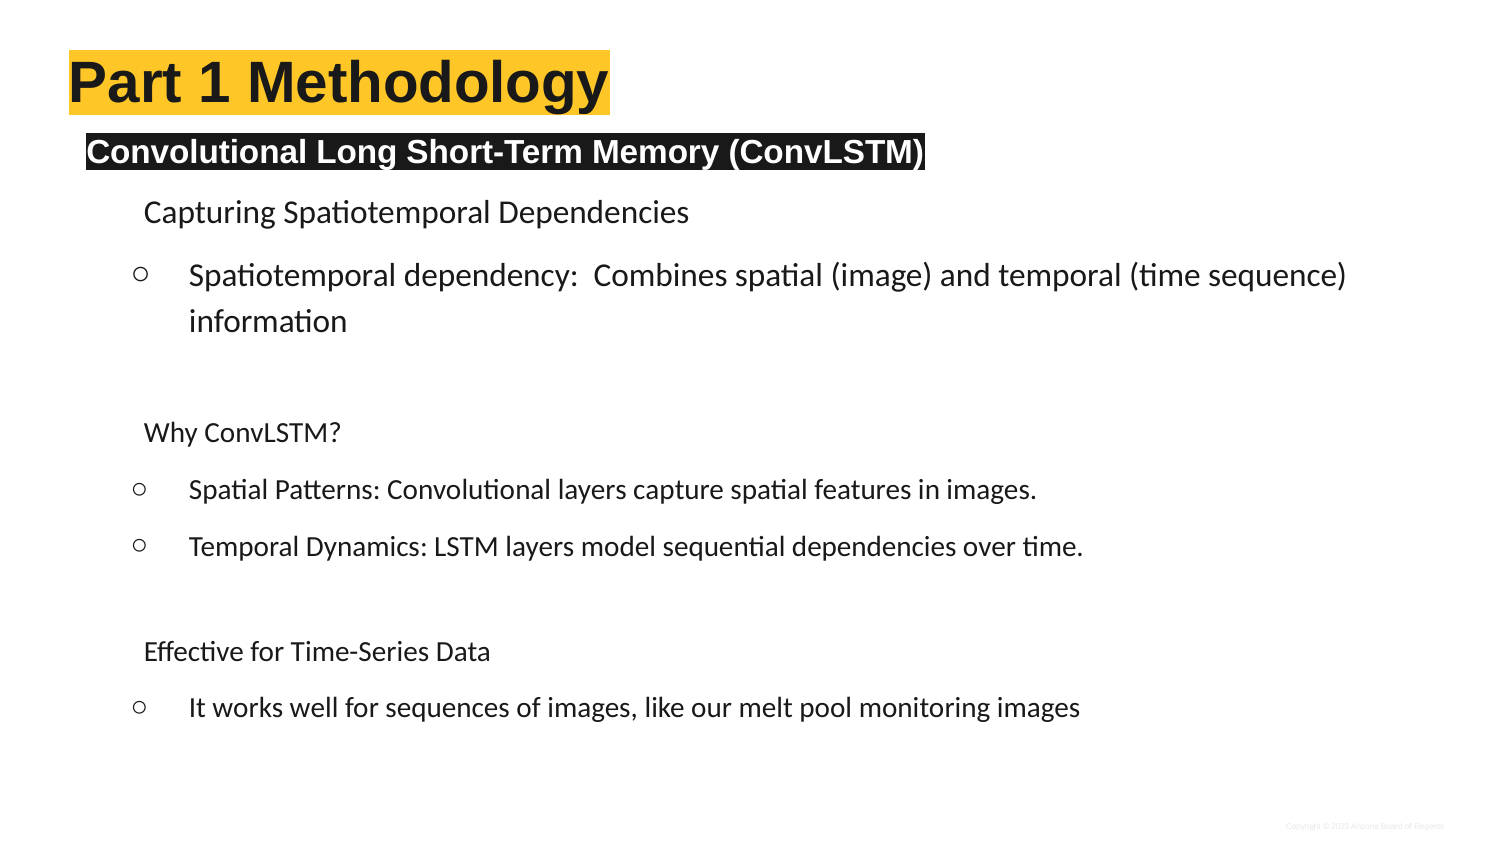

# Part 1 Methodology
Convolutional Long Short-Term Memory (ConvLSTM)
Capturing Spatiotemporal Dependencies
Spatiotemporal dependency:  Combines spatial (image) and temporal (time sequence) information

Why ConvLSTM?
Spatial Patterns: Convolutional layers capture spatial features in images.
Temporal Dynamics: LSTM layers model sequential dependencies over time.

Effective for Time-Series Data
It works well for sequences of images, like our melt pool monitoring images